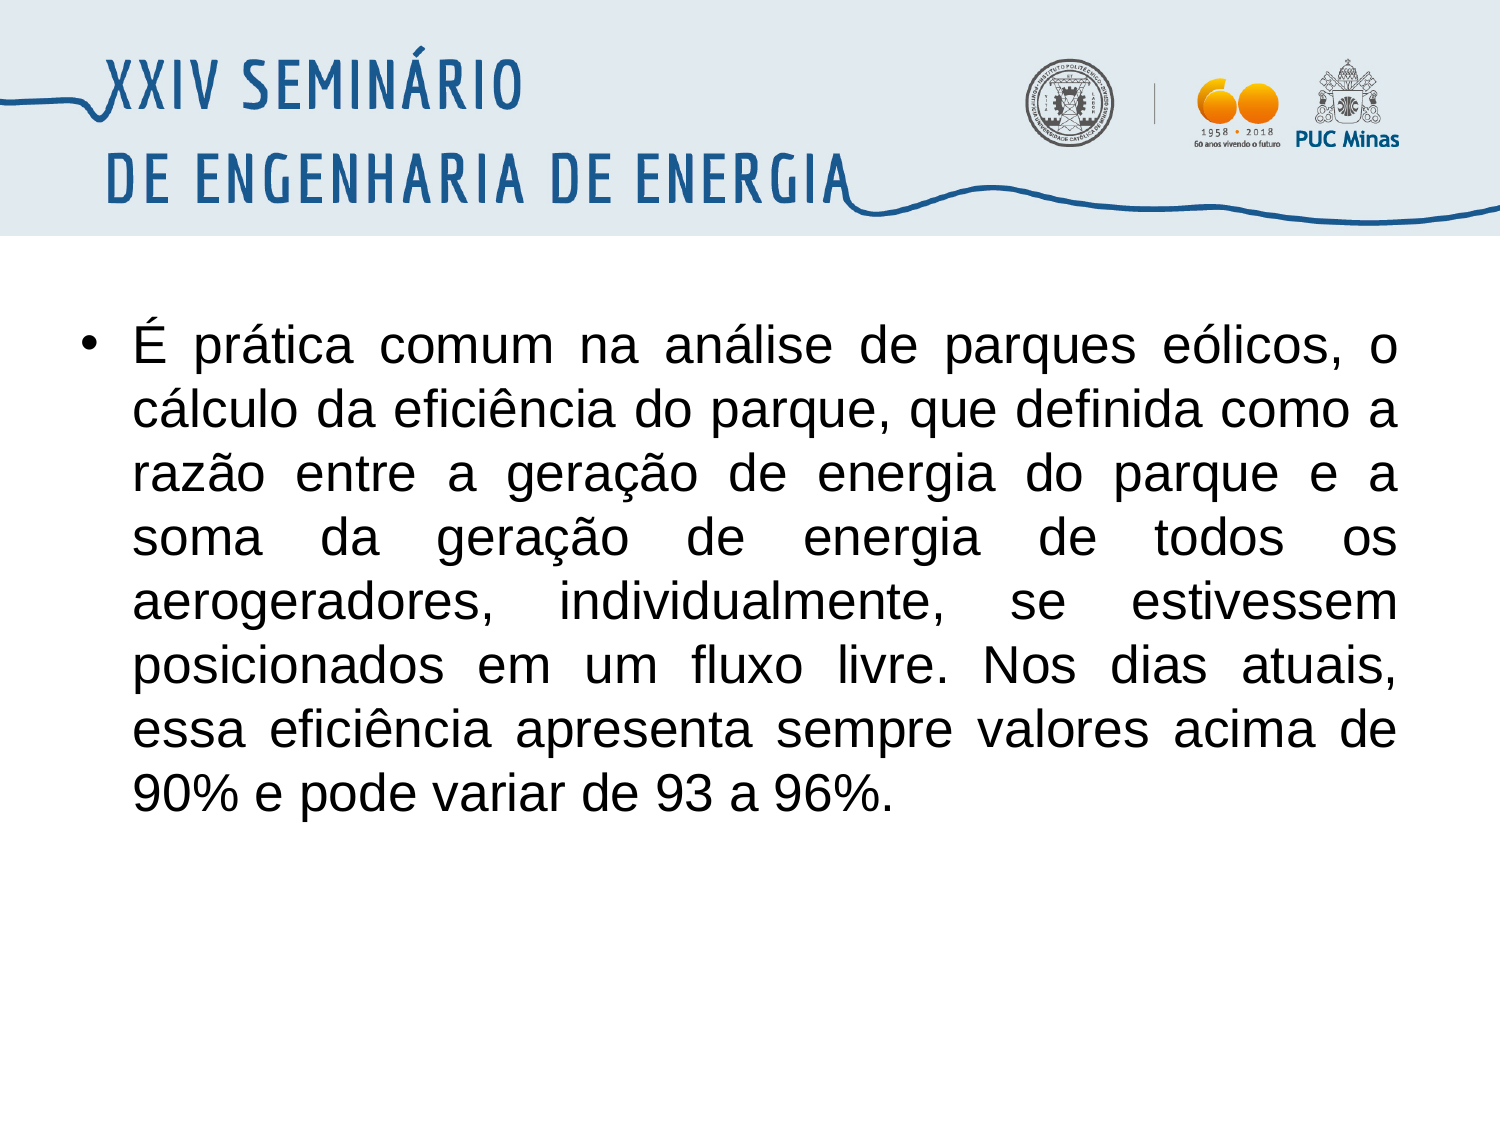

É prática comum na análise de parques eólicos, o cálculo da eficiência do parque, que definida como a razão entre a geração de energia do parque e a soma da geração de energia de todos os aerogeradores, individualmente, se estivessem posicionados em um fluxo livre. Nos dias atuais, essa eficiência apresenta sempre valores acima de 90% e pode variar de 93 a 96%.